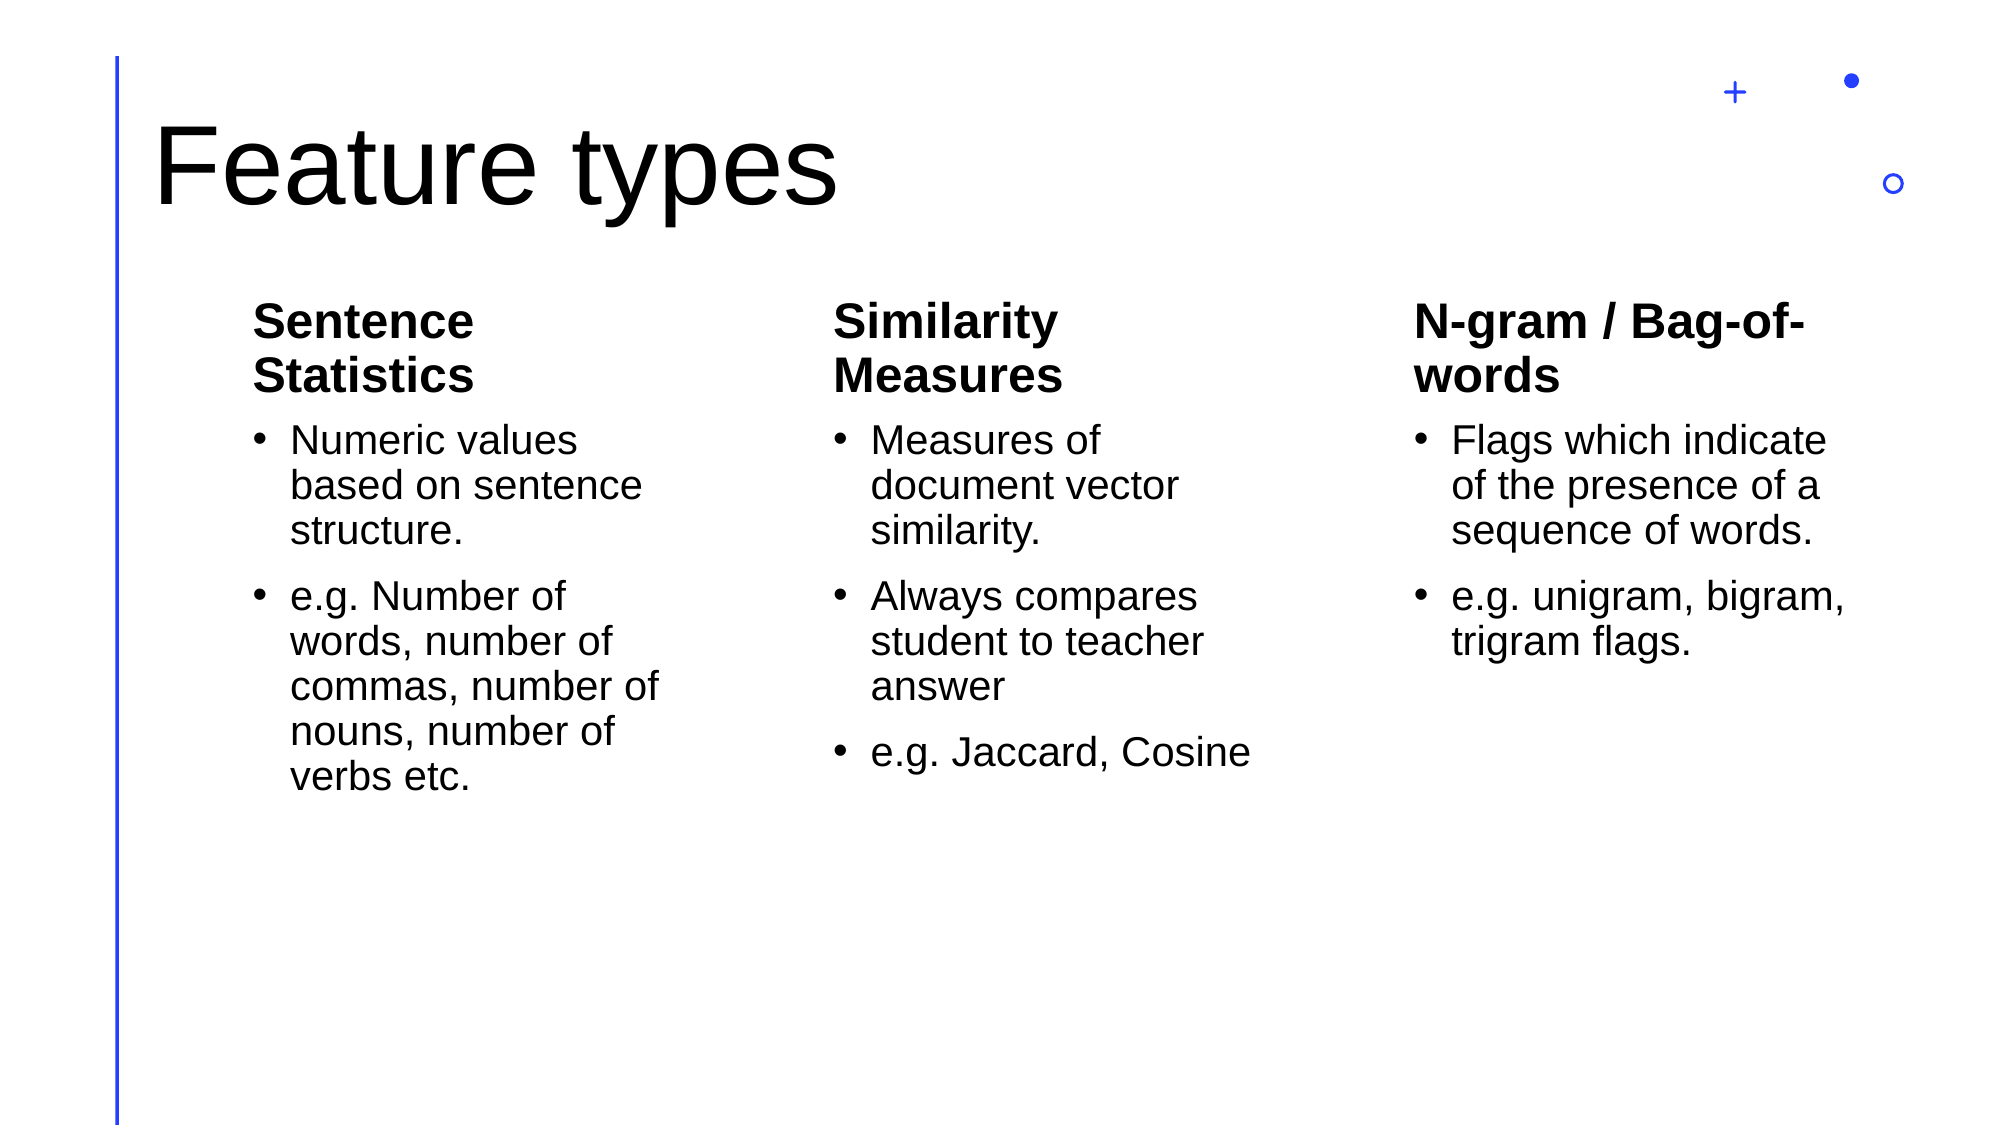

# Feature types
Sentence Statistics
Similarity Measures
N-gram / Bag-of-words
Numeric values based on sentence structure.
e.g. Number of words, number of commas, number of nouns, number of verbs etc.
Measures of document vector similarity.
Always compares student to teacher answer
e.g. Jaccard, Cosine
Flags which indicate of the presence of a sequence of words.
e.g. unigram, bigram, trigram flags.